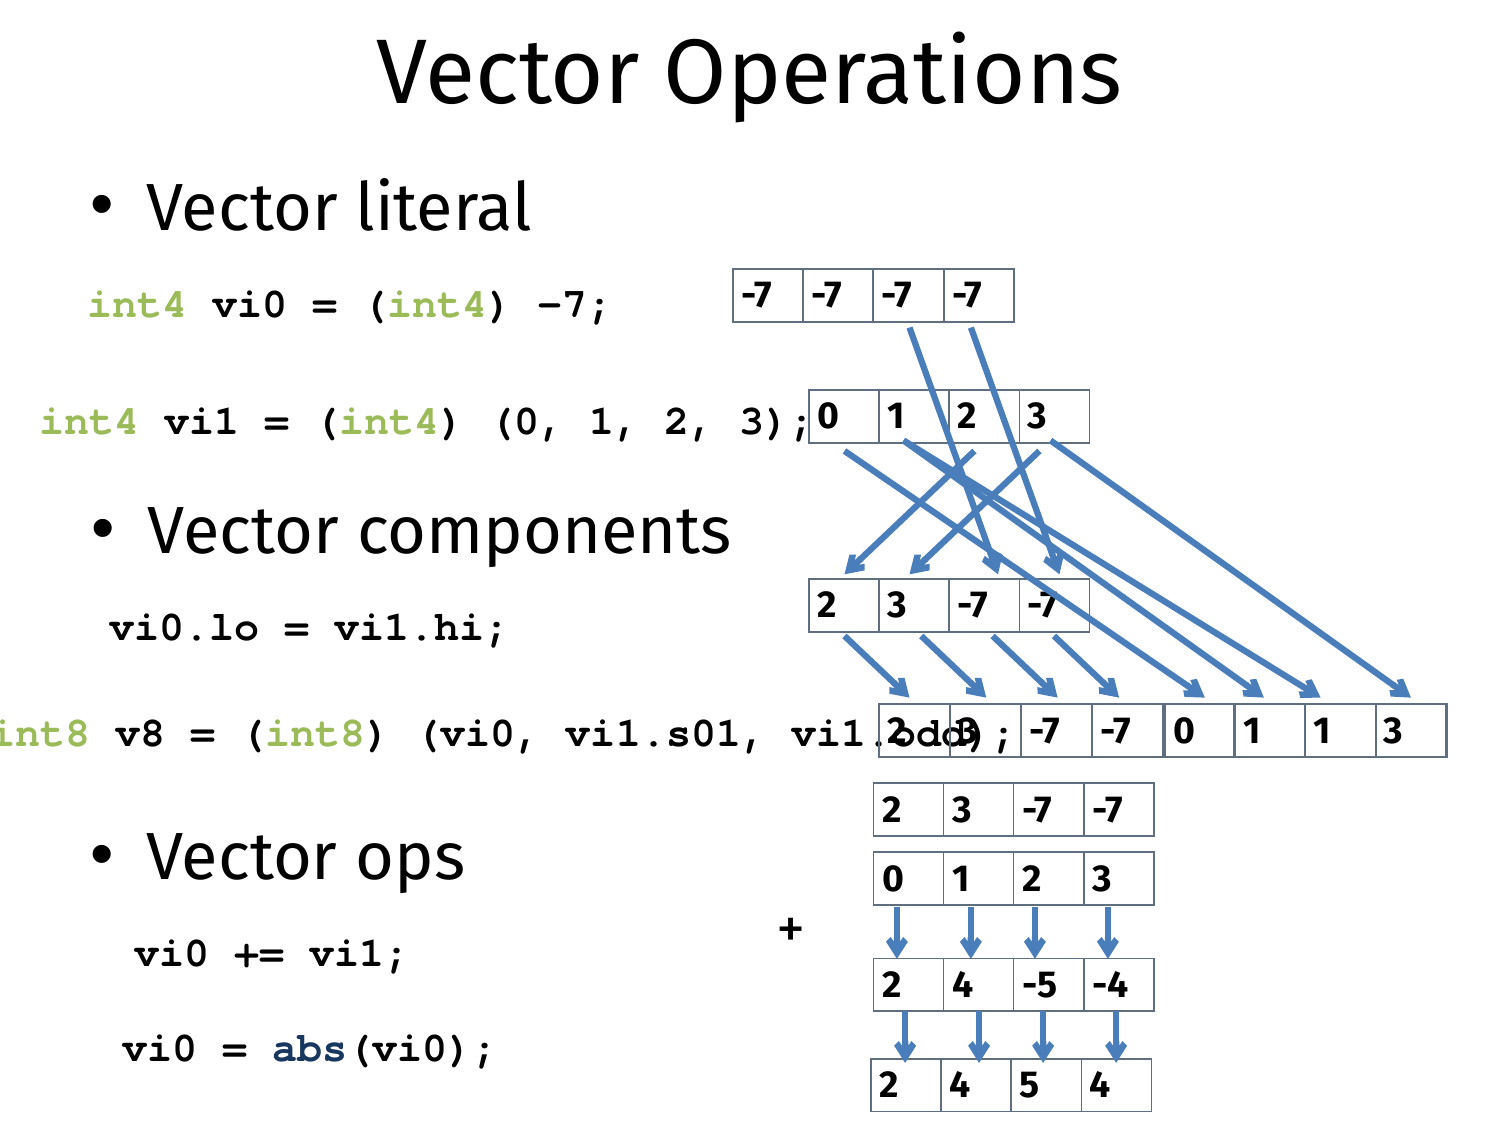

# Vector Operations
Vector literal
int4 vi0 = (int4) -7;
| -7 | -7 | -7 | -7 |
| --- | --- | --- | --- |
int4 vi1 = (int4) (0, 1, 2, 3);
| 0 | 1 | 2 | 3 |
| --- | --- | --- | --- |
Vector components
| 2 | 3 | -7 | -7 |
| --- | --- | --- | --- |
vi0.lo = vi1.hi;
int8 v8 = (int8) (vi0, vi1.s01, vi1.odd);
| 2 | 3 | -7 | -7 |  |  |  |  |
| --- | --- | --- | --- | --- | --- | --- | --- |
| 0 | 1 |
| --- | --- |
| 1 | 3 |
| --- | --- |
| 2 | 3 | -7 | -7 |
| --- | --- | --- | --- |
Vector ops
| 0 | 1 | 2 | 3 |
| --- | --- | --- | --- |
+
vi0 += vi1;
| 2 | 4 | -5 | -4 |
| --- | --- | --- | --- |
vi0 = abs(vi0);
| 2 | 4 | 5 | 4 |
| --- | --- | --- | --- |